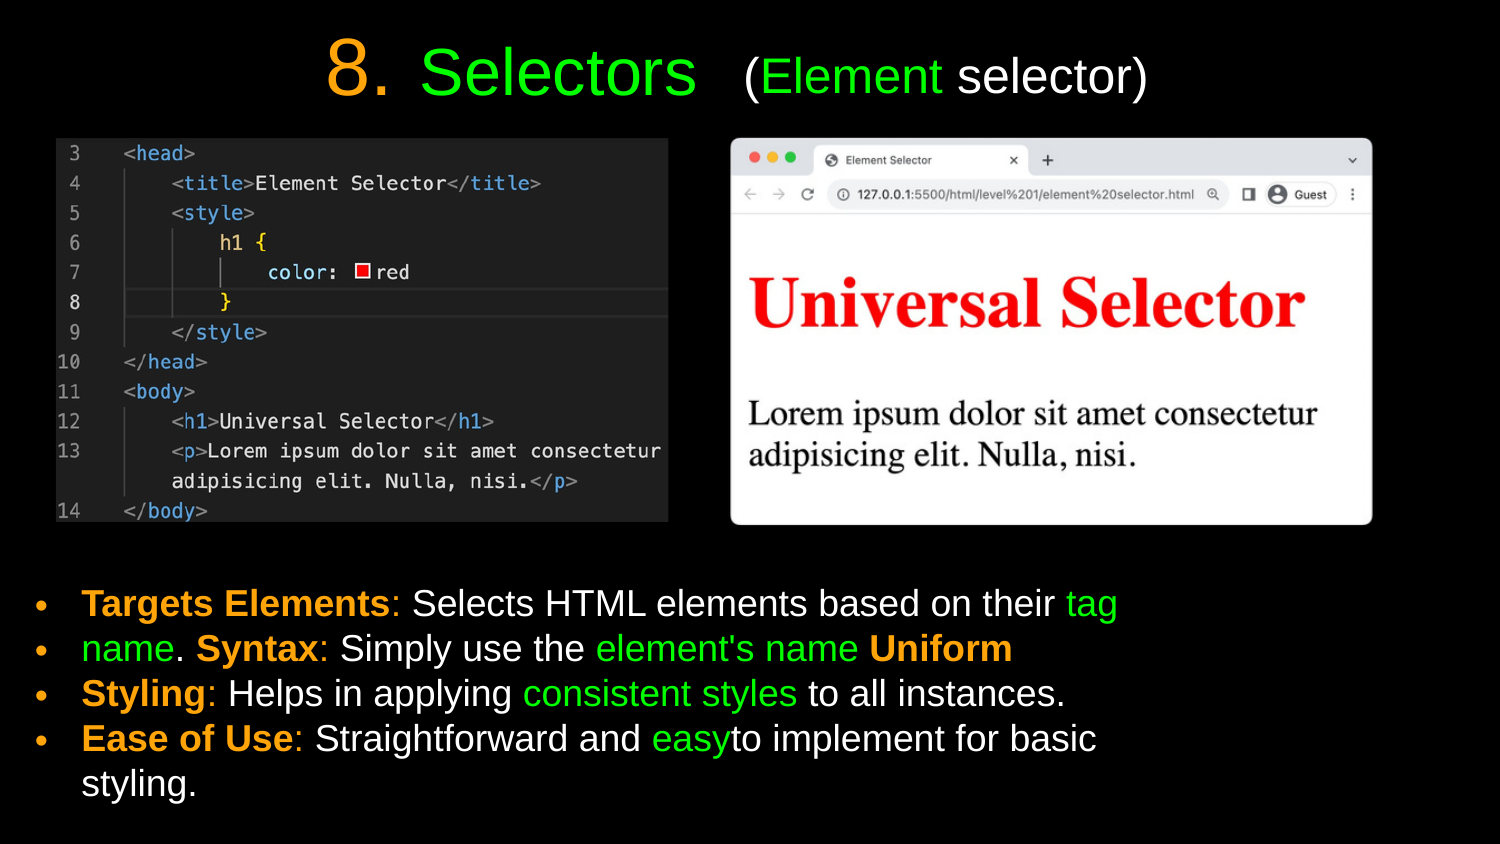

8.
Selectors
(Element selector)

Targets Elements: Selects HTML elements based on their tag name. Syntax: Simply use the element's name Uniform Styling: Helps in applying consistent styles to all instances. Ease of Use: Straightforward and easyto implement for basic styling.
• • • •